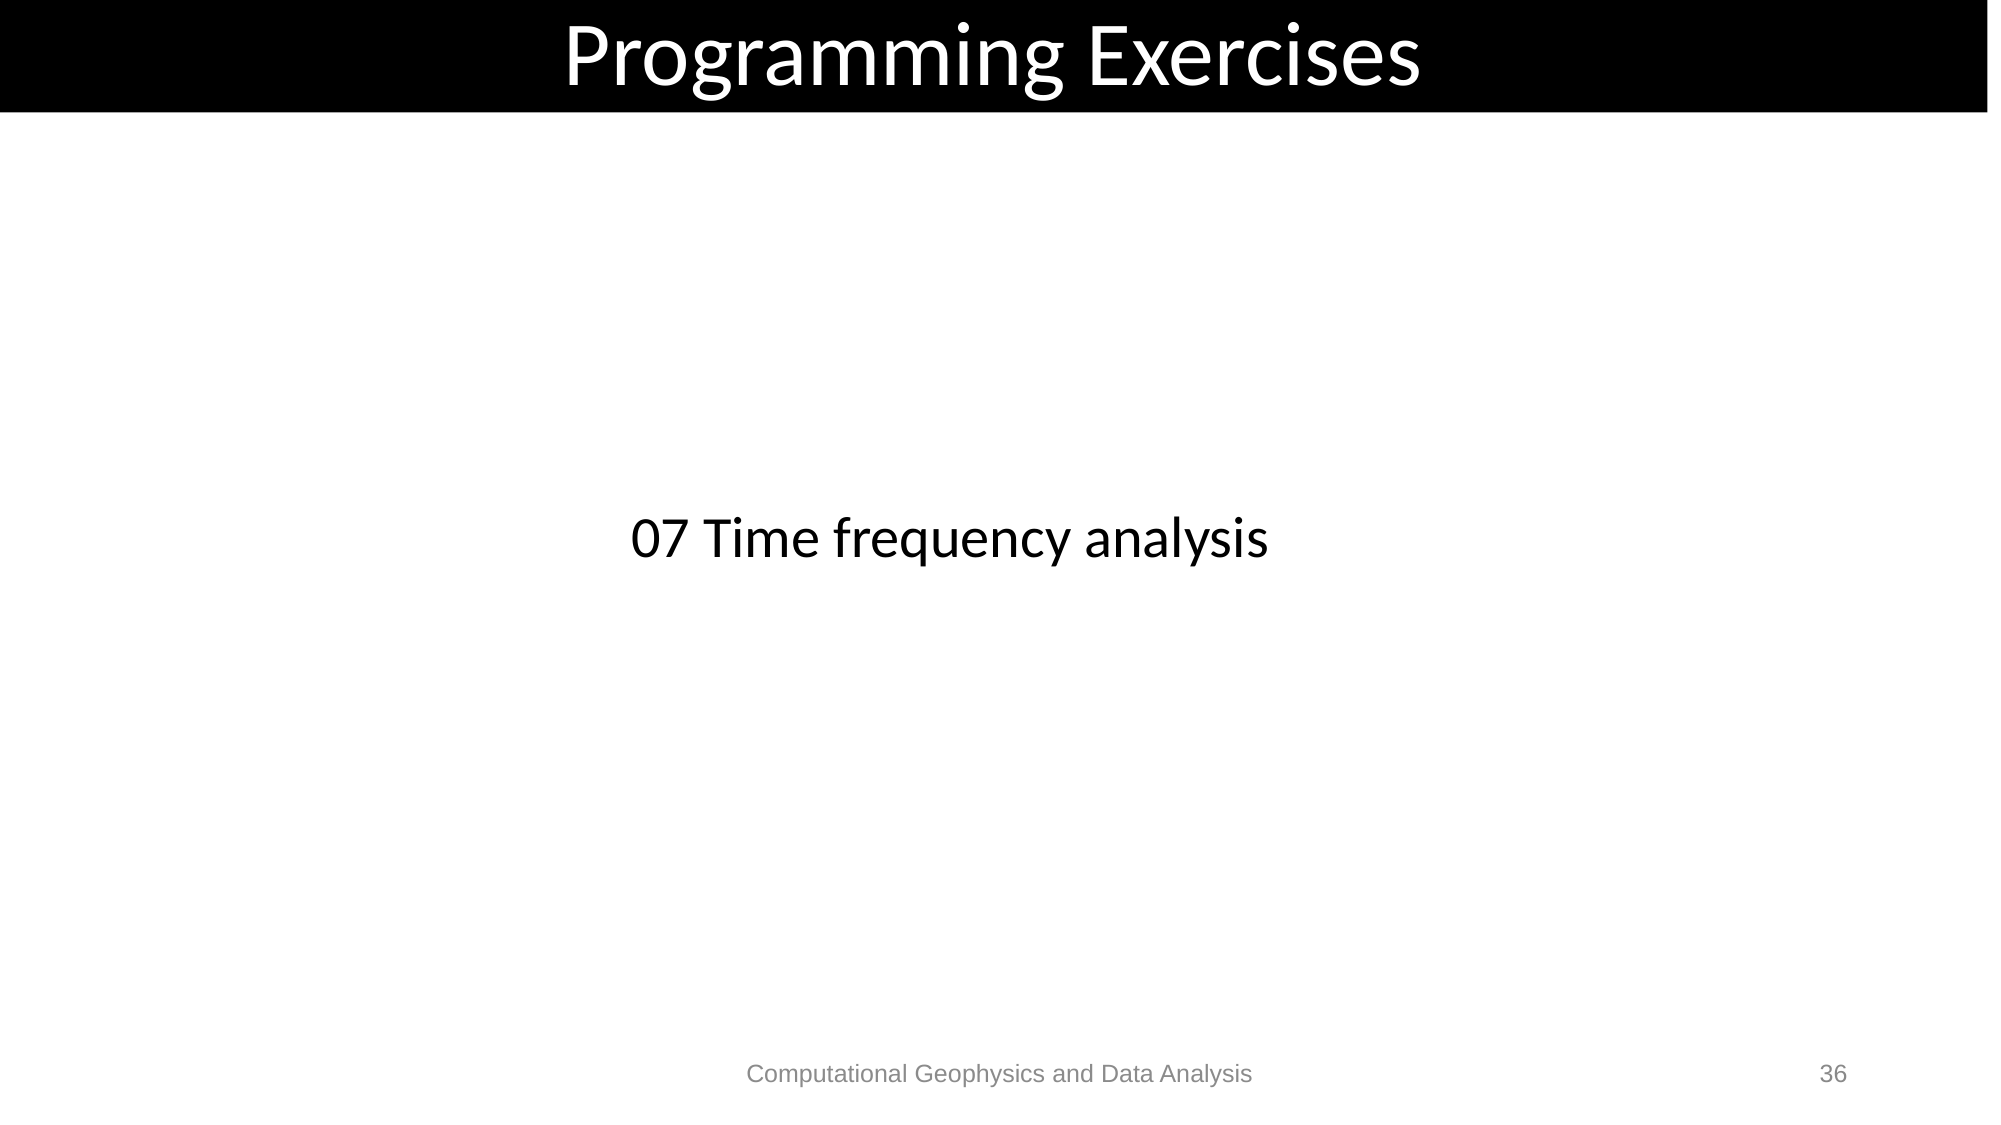

# Programming Exercises
07 Time frequency analysis
Computational Geophysics and Data Analysis
36